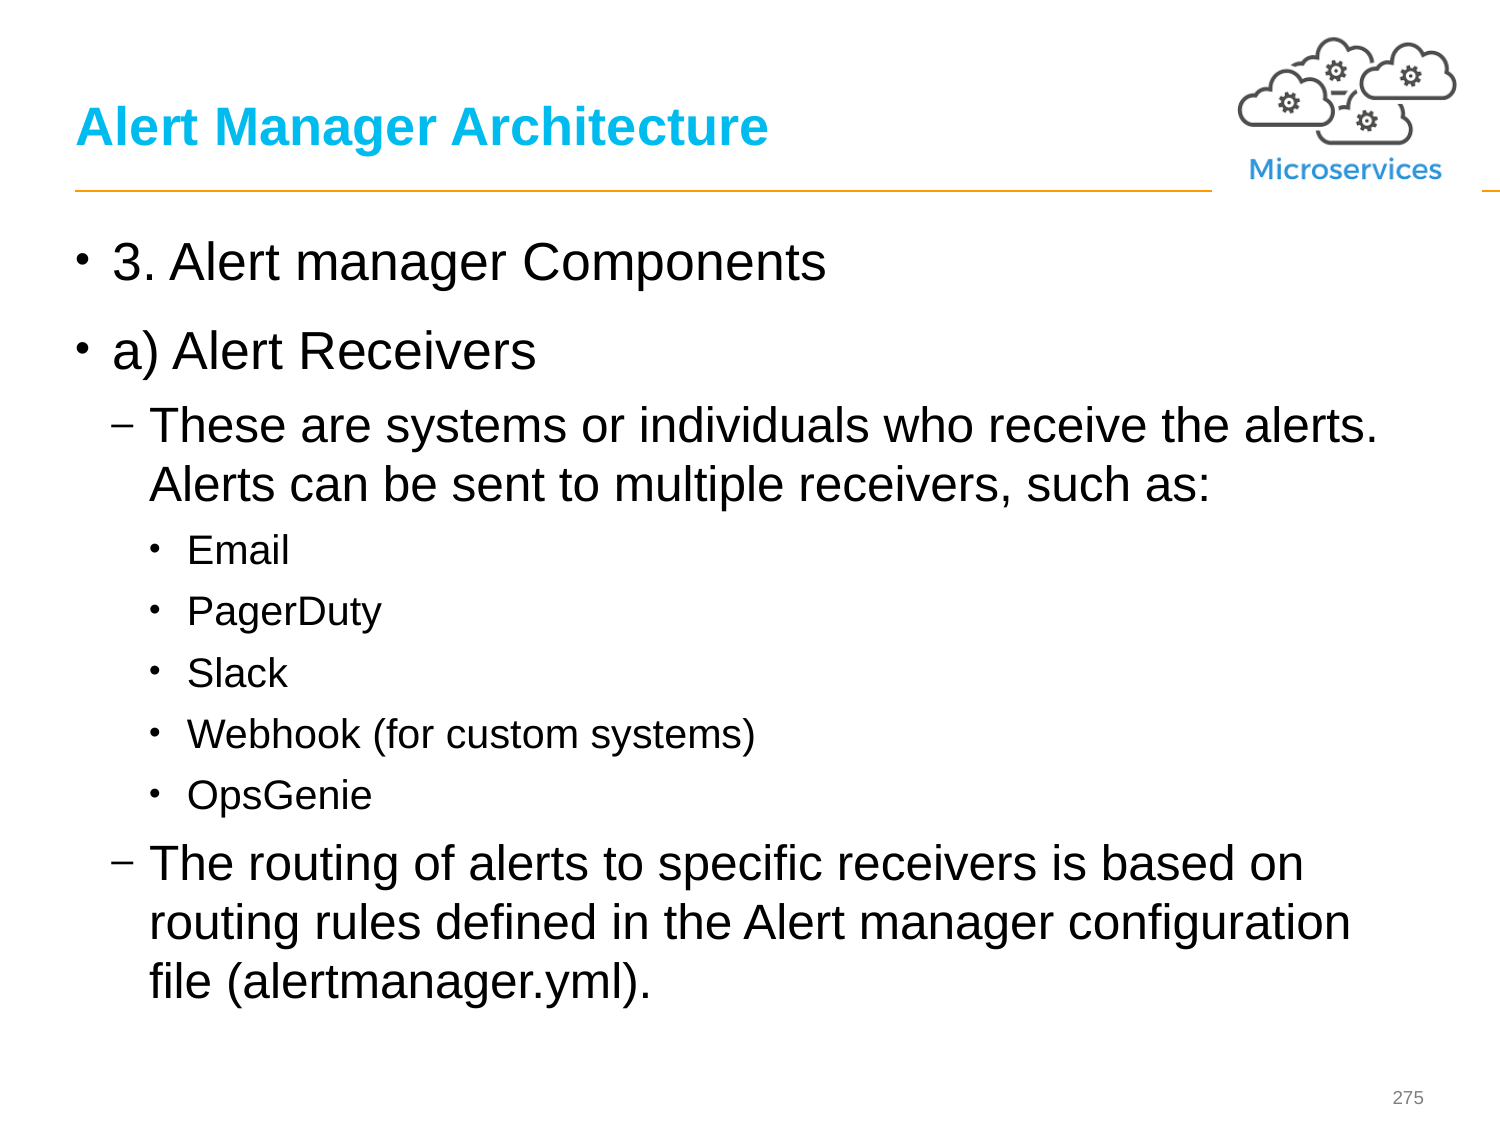

# Alert Manager Architecture
3. Alert manager Components
a) Alert Receivers
These are systems or individuals who receive the alerts. Alerts can be sent to multiple receivers, such as:
Email
PagerDuty
Slack
Webhook (for custom systems)
OpsGenie
The routing of alerts to specific receivers is based on routing rules defined in the Alert manager configuration file (alertmanager.yml).